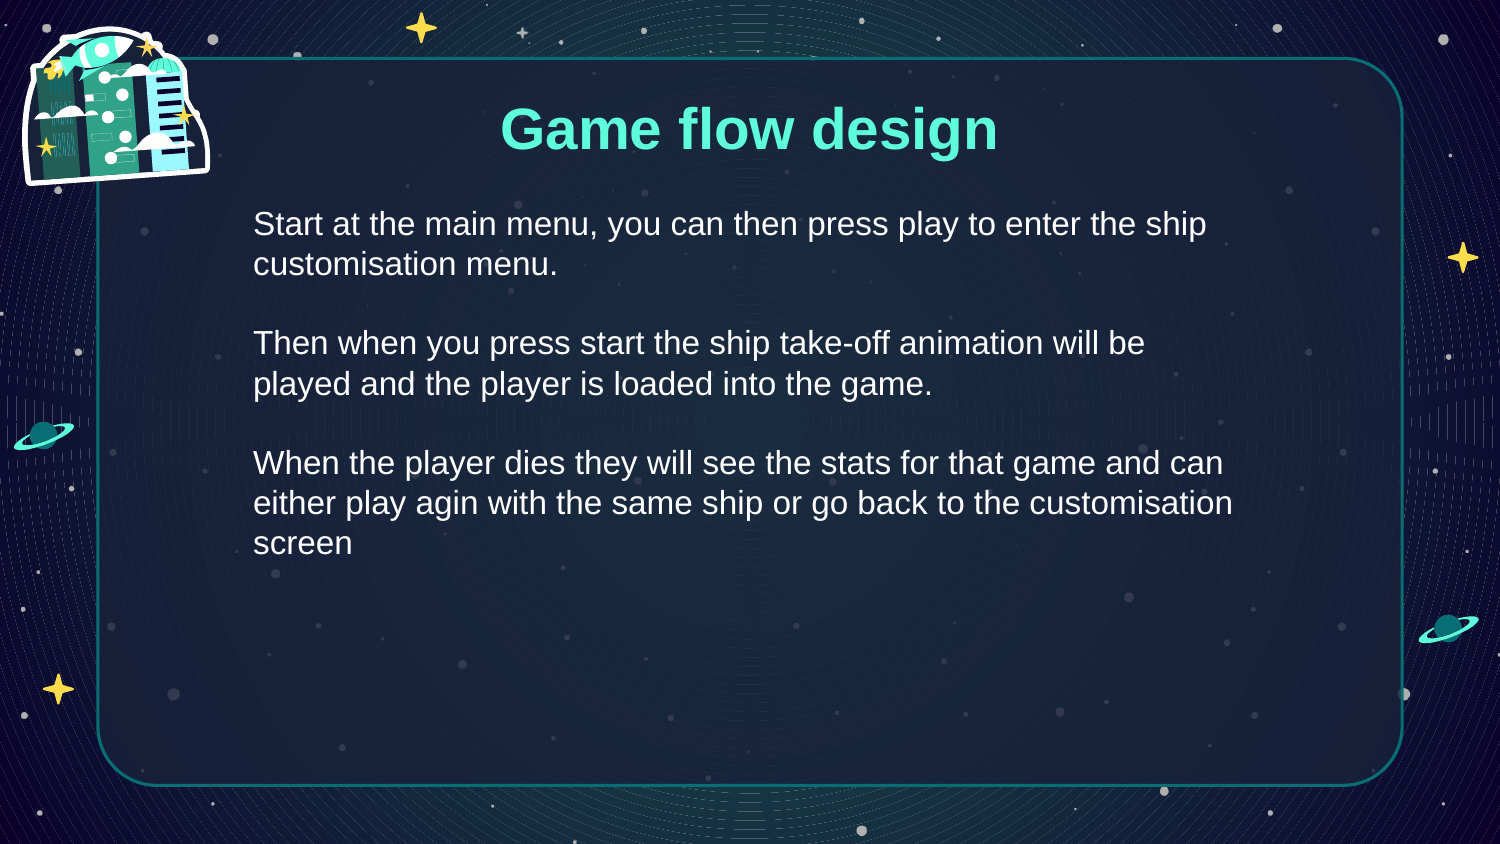

# Game flow design
Start at the main menu, you can then press play to enter the ship customisation menu.

Then when you press start the ship take-off animation will be played and the player is loaded into the game.

When the player dies they will see the stats for that game and can either play agin with the same ship or go back to the customisation screen